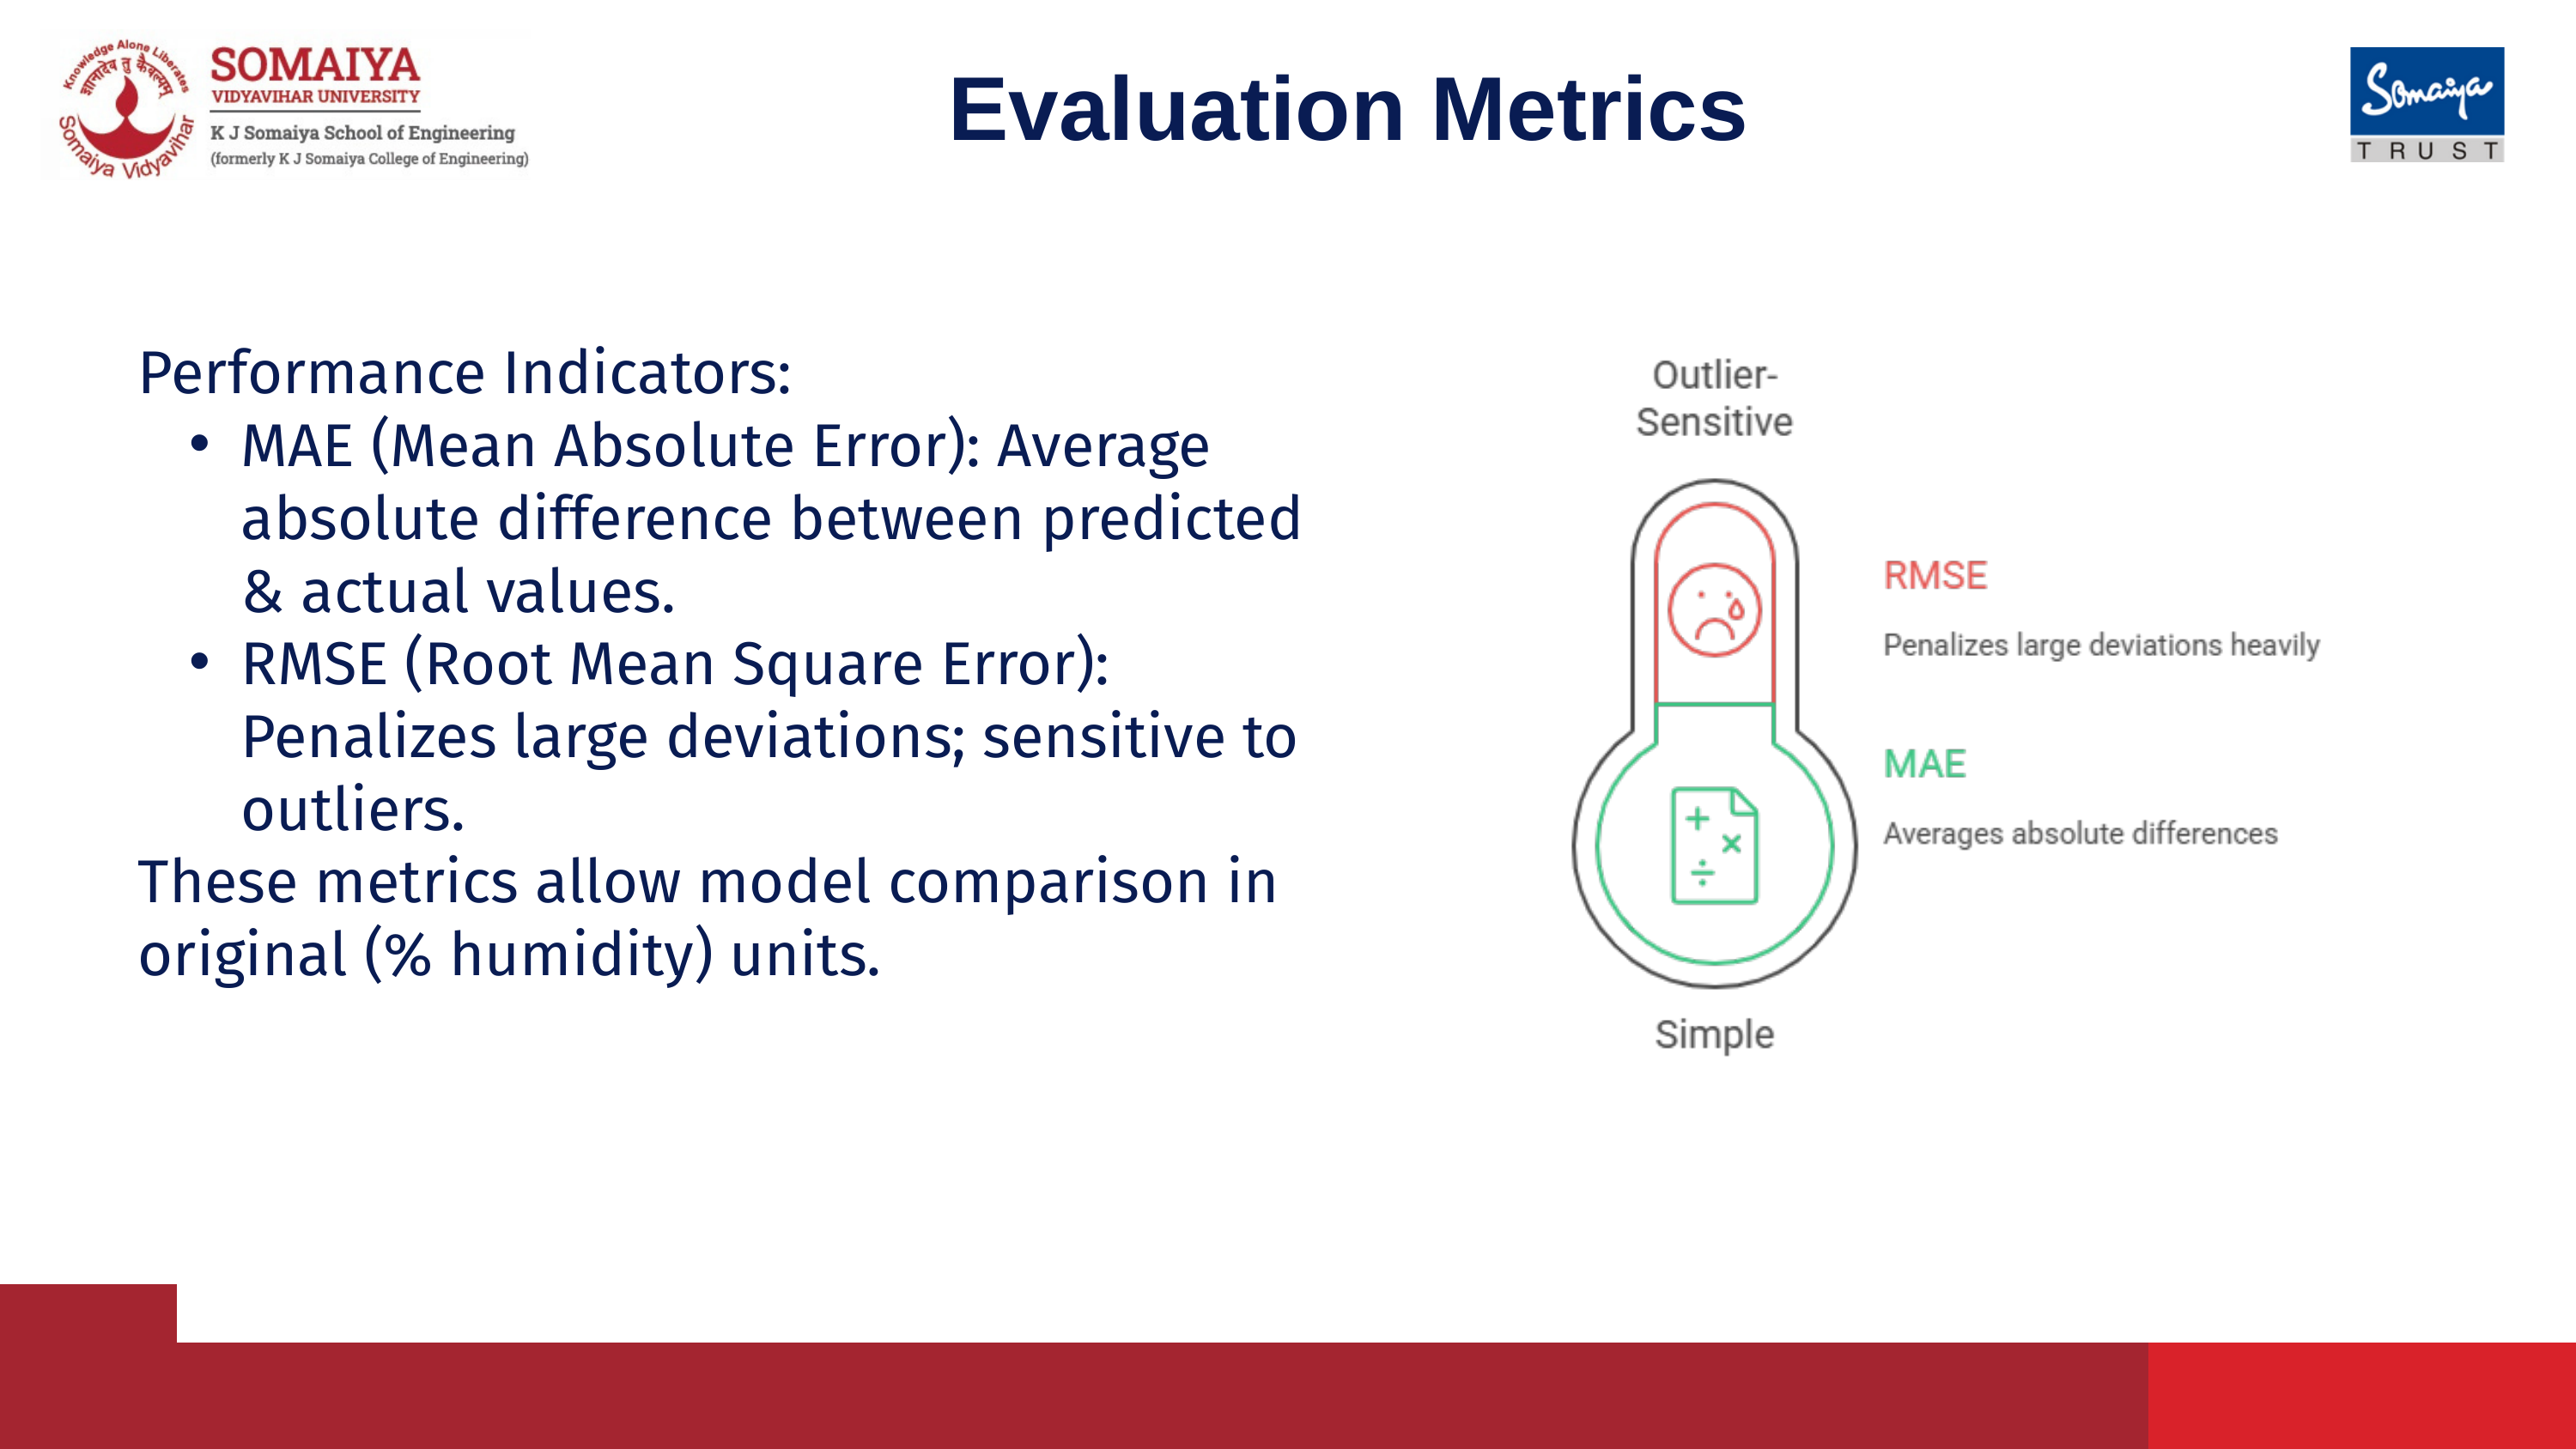

Evaluation Metrics

Performance Indicators:
MAE (Mean Absolute Error): Average absolute difference between predicted & actual values.
RMSE (Root Mean Square Error): Penalizes large deviations; sensitive to outliers.
These metrics allow model comparison in original (% humidity) units.